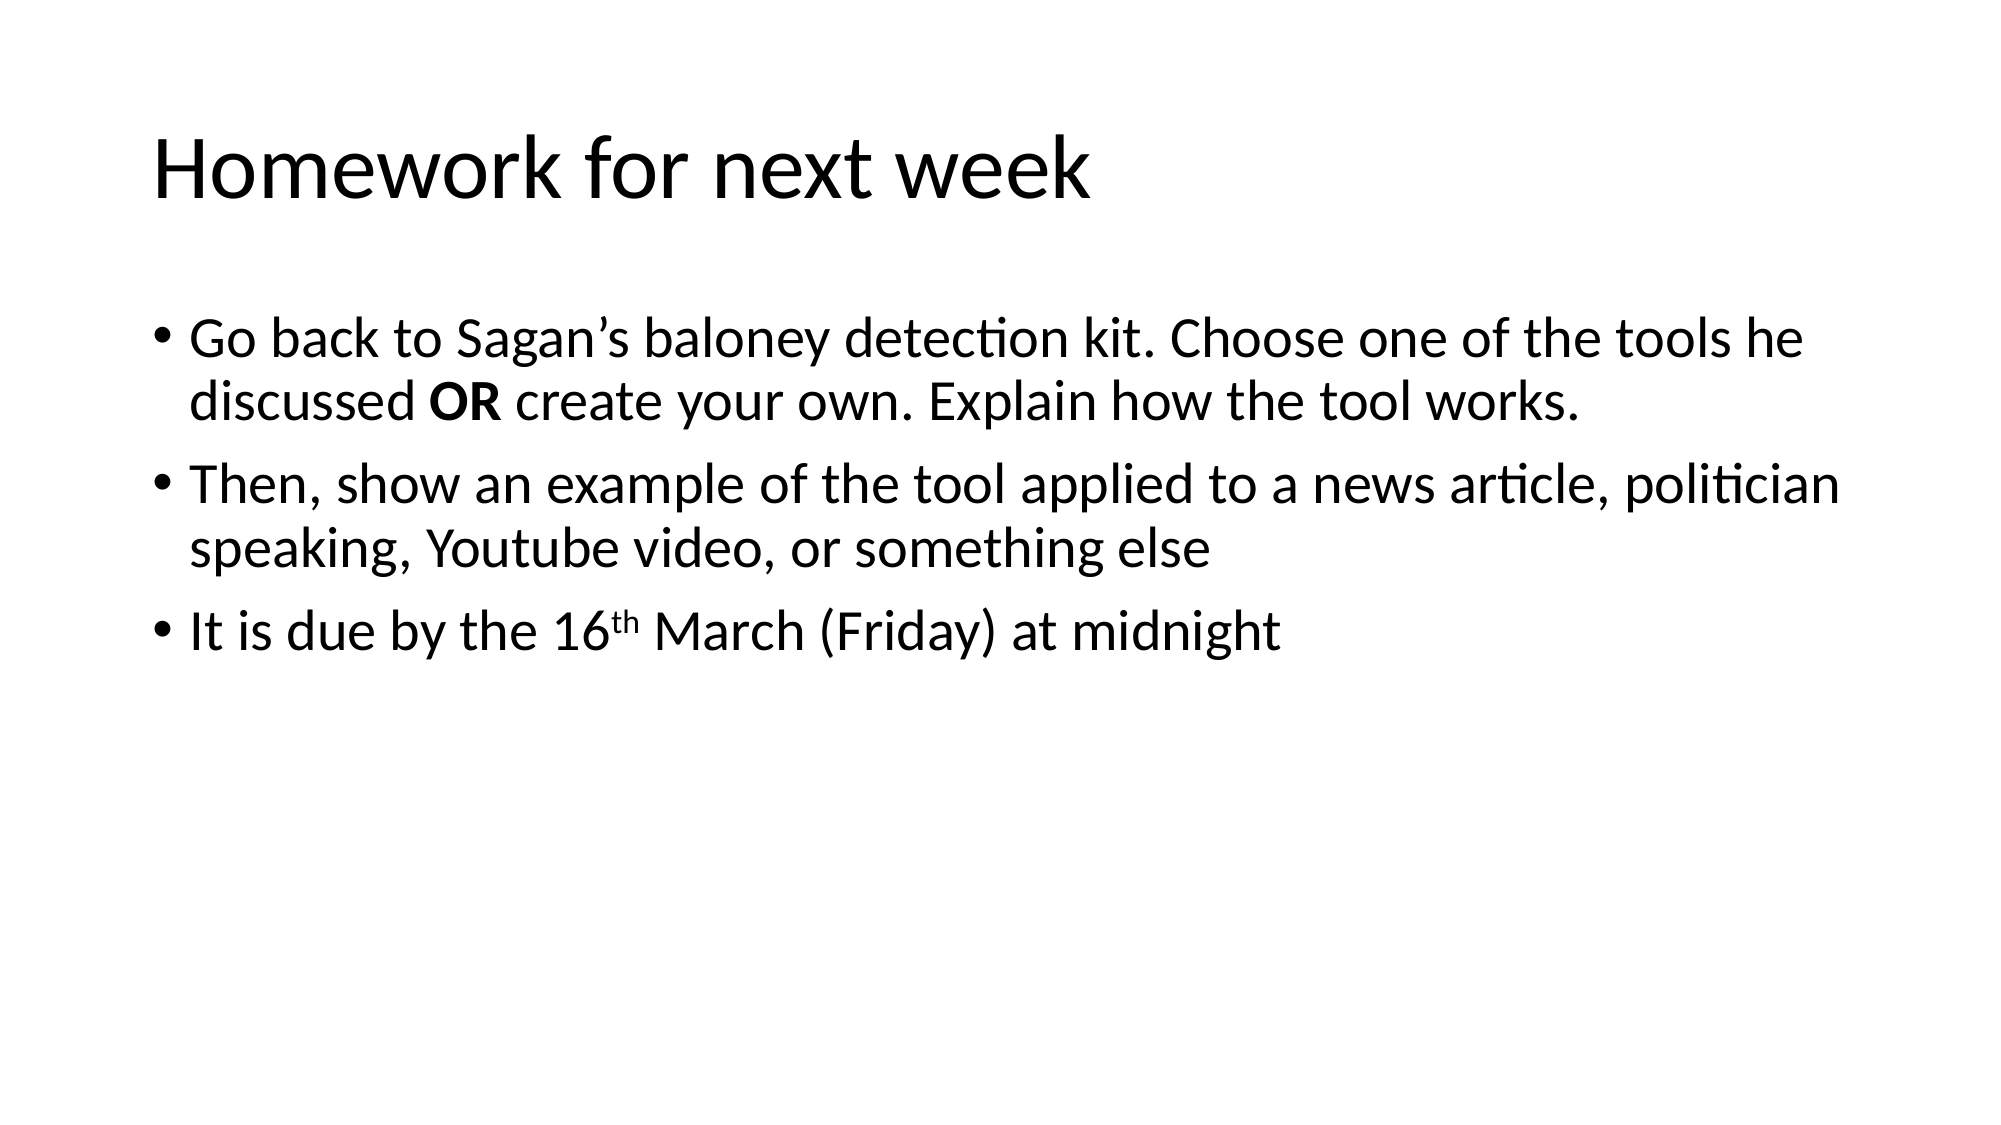

# Homework for next week
Go back to Sagan’s baloney detection kit. Choose one of the tools he discussed OR create your own. Explain how the tool works.
Then, show an example of the tool applied to a news article, politician speaking, Youtube video, or something else
It is due by the 16th March (Friday) at midnight